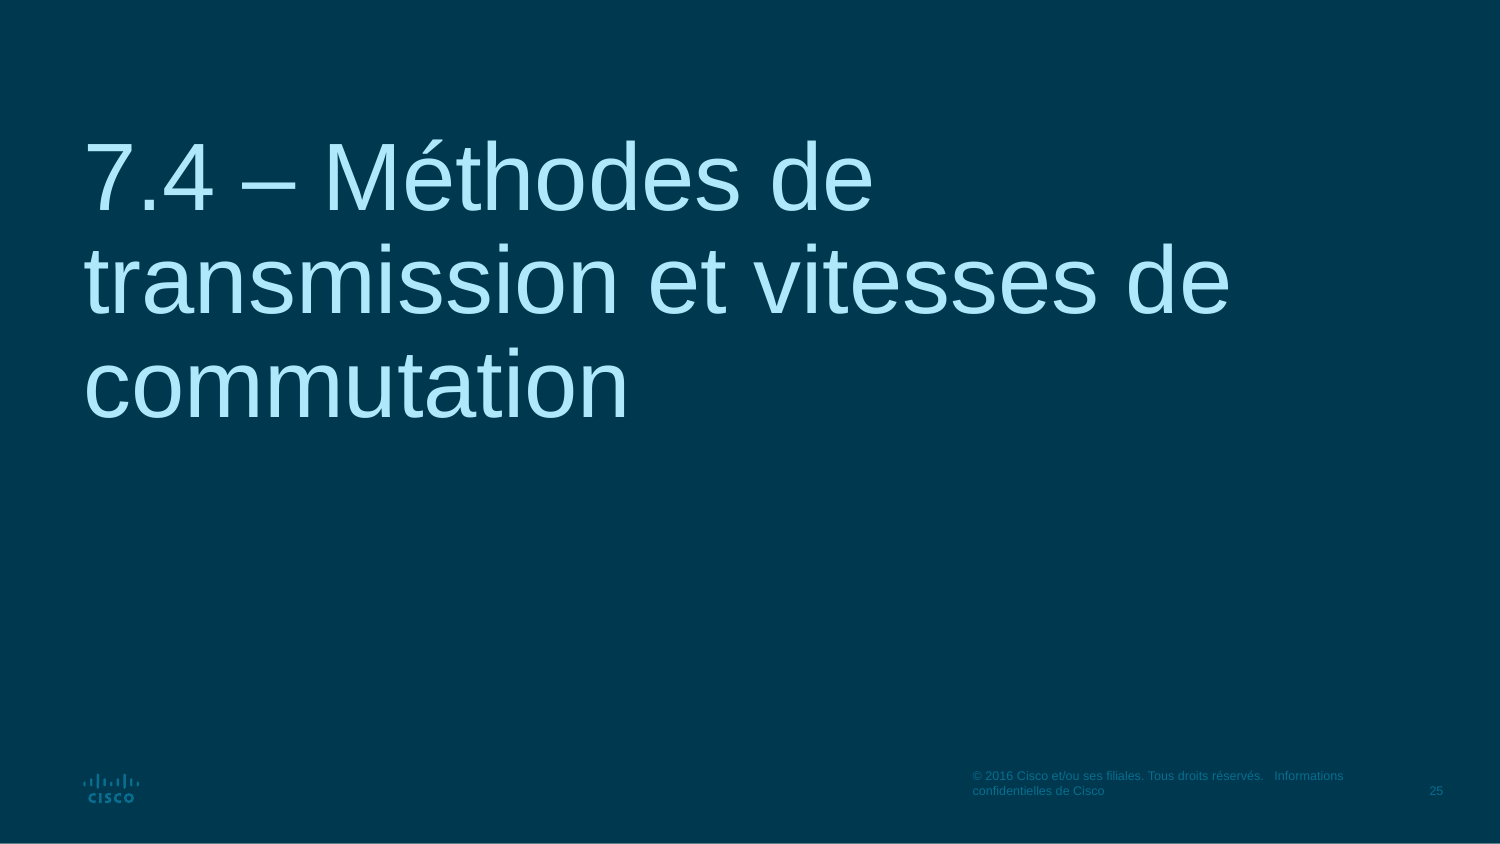

# 7.4 – Méthodes de transmission et vitesses de commutation